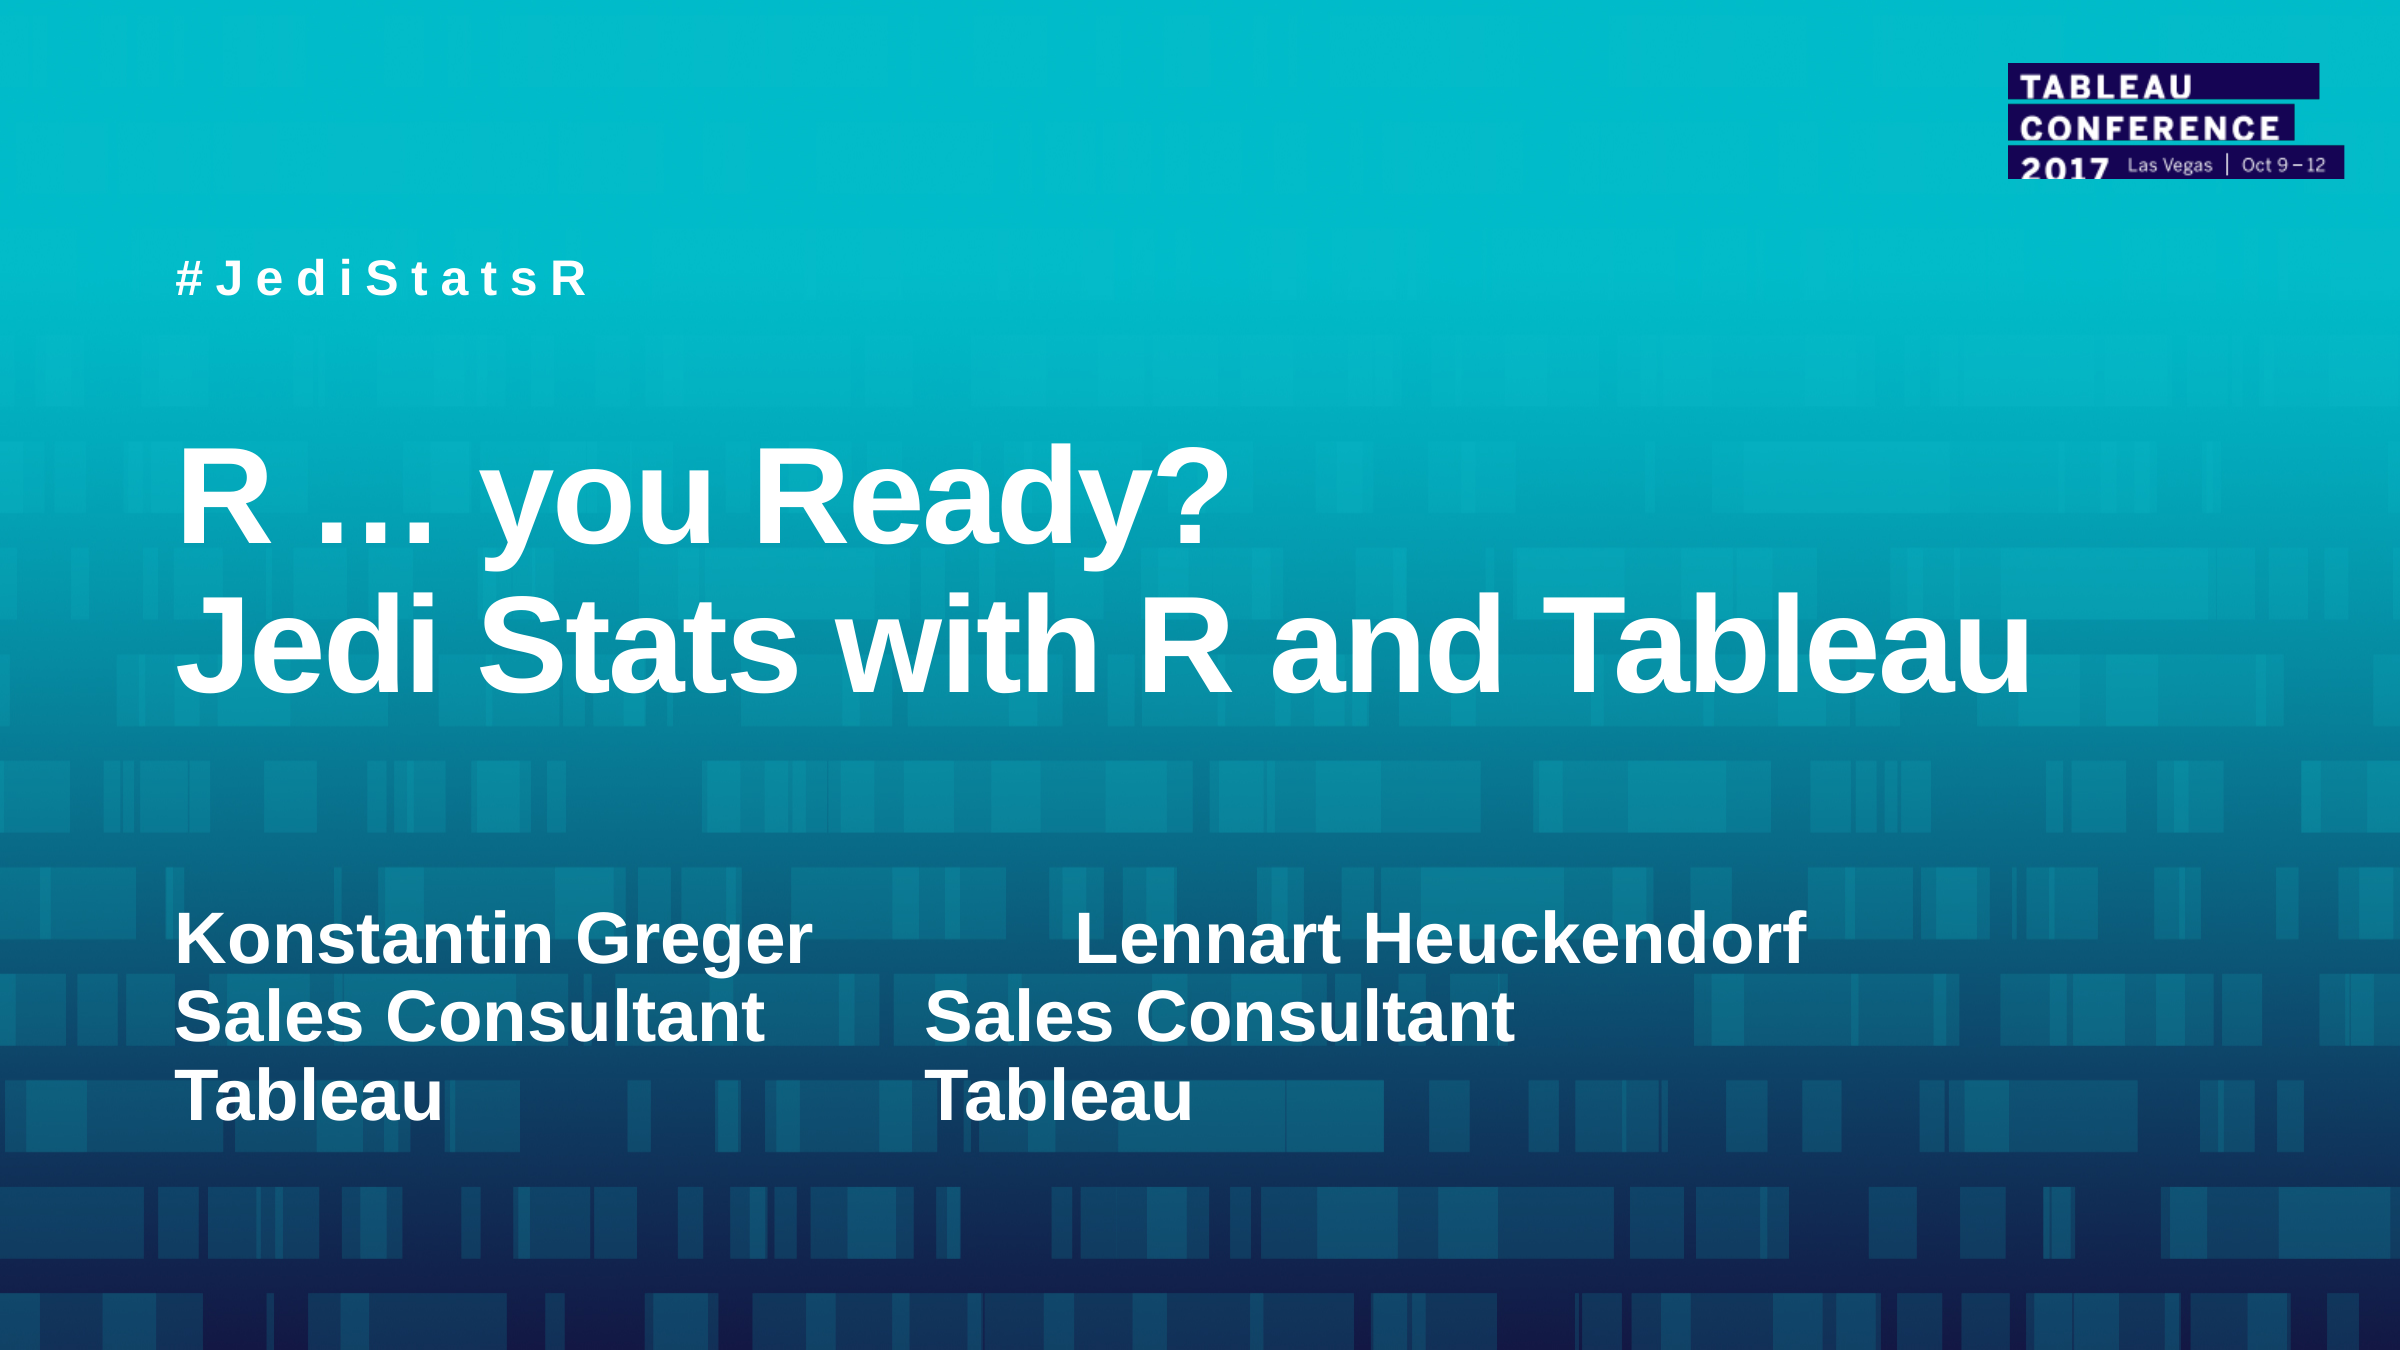

#JediStatsR
# R … you Ready? Jedi Stats with R and Tableau
Konstantin Greger		Lennart Heuckendorf
Sales Consultant		Sales Consultant
Tableau				Tableau